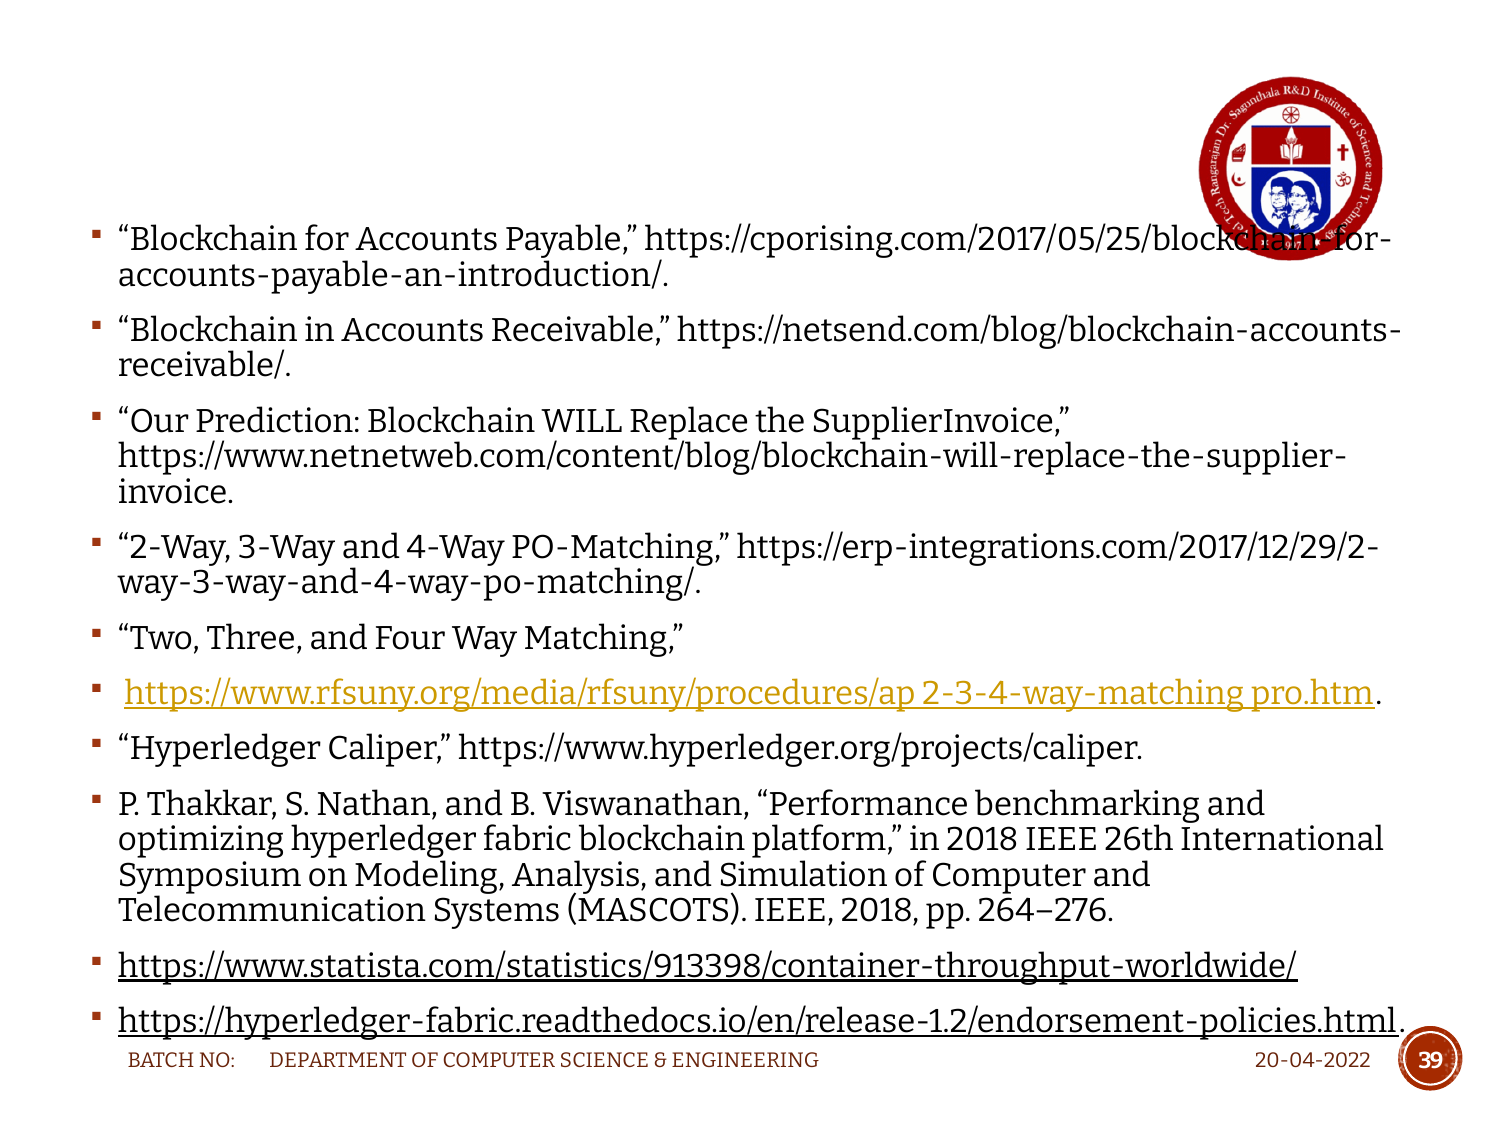

“Blockchain for Accounts Payable,” https://cporising.com/2017/05/25/blockchain-for-accounts-payable-an-introduction/.
“Blockchain in Accounts Receivable,” https://netsend.com/blog/blockchain-accounts-receivable/.
“Our Prediction: Blockchain WILL Replace the SupplierInvoice,” https://www.netnetweb.com/content/blog/blockchain-will-replace-the-supplier-invoice.
“2-Way, 3-Way and 4-Way PO-Matching,” https://erp-integrations.com/2017/12/29/2-way-3-way-and-4-way-po-matching/.
“Two, Three, and Four Way Matching,”
 https://www.rfsuny.org/media/rfsuny/procedures/ap 2-3-4-way-matching pro.htm.
“Hyperledger Caliper,” https://www.hyperledger.org/projects/caliper.
P. Thakkar, S. Nathan, and B. Viswanathan, “Performance benchmarking and optimizing hyperledger fabric blockchain platform,” in 2018 IEEE 26th International Symposium on Modeling, Analysis, and Simulation of Computer and Telecommunication Systems (MASCOTS). IEEE, 2018, pp. 264–276.
https://www.statista.com/statistics/913398/container-throughput-worldwide/
https://hyperledger-fabric.readthedocs.io/en/release-1.2/endorsement-policies.html.

BATCH NO:        DEPARTMENT OF COMPUTER SCIENCE & ENGINEERING
20-04-2022
39